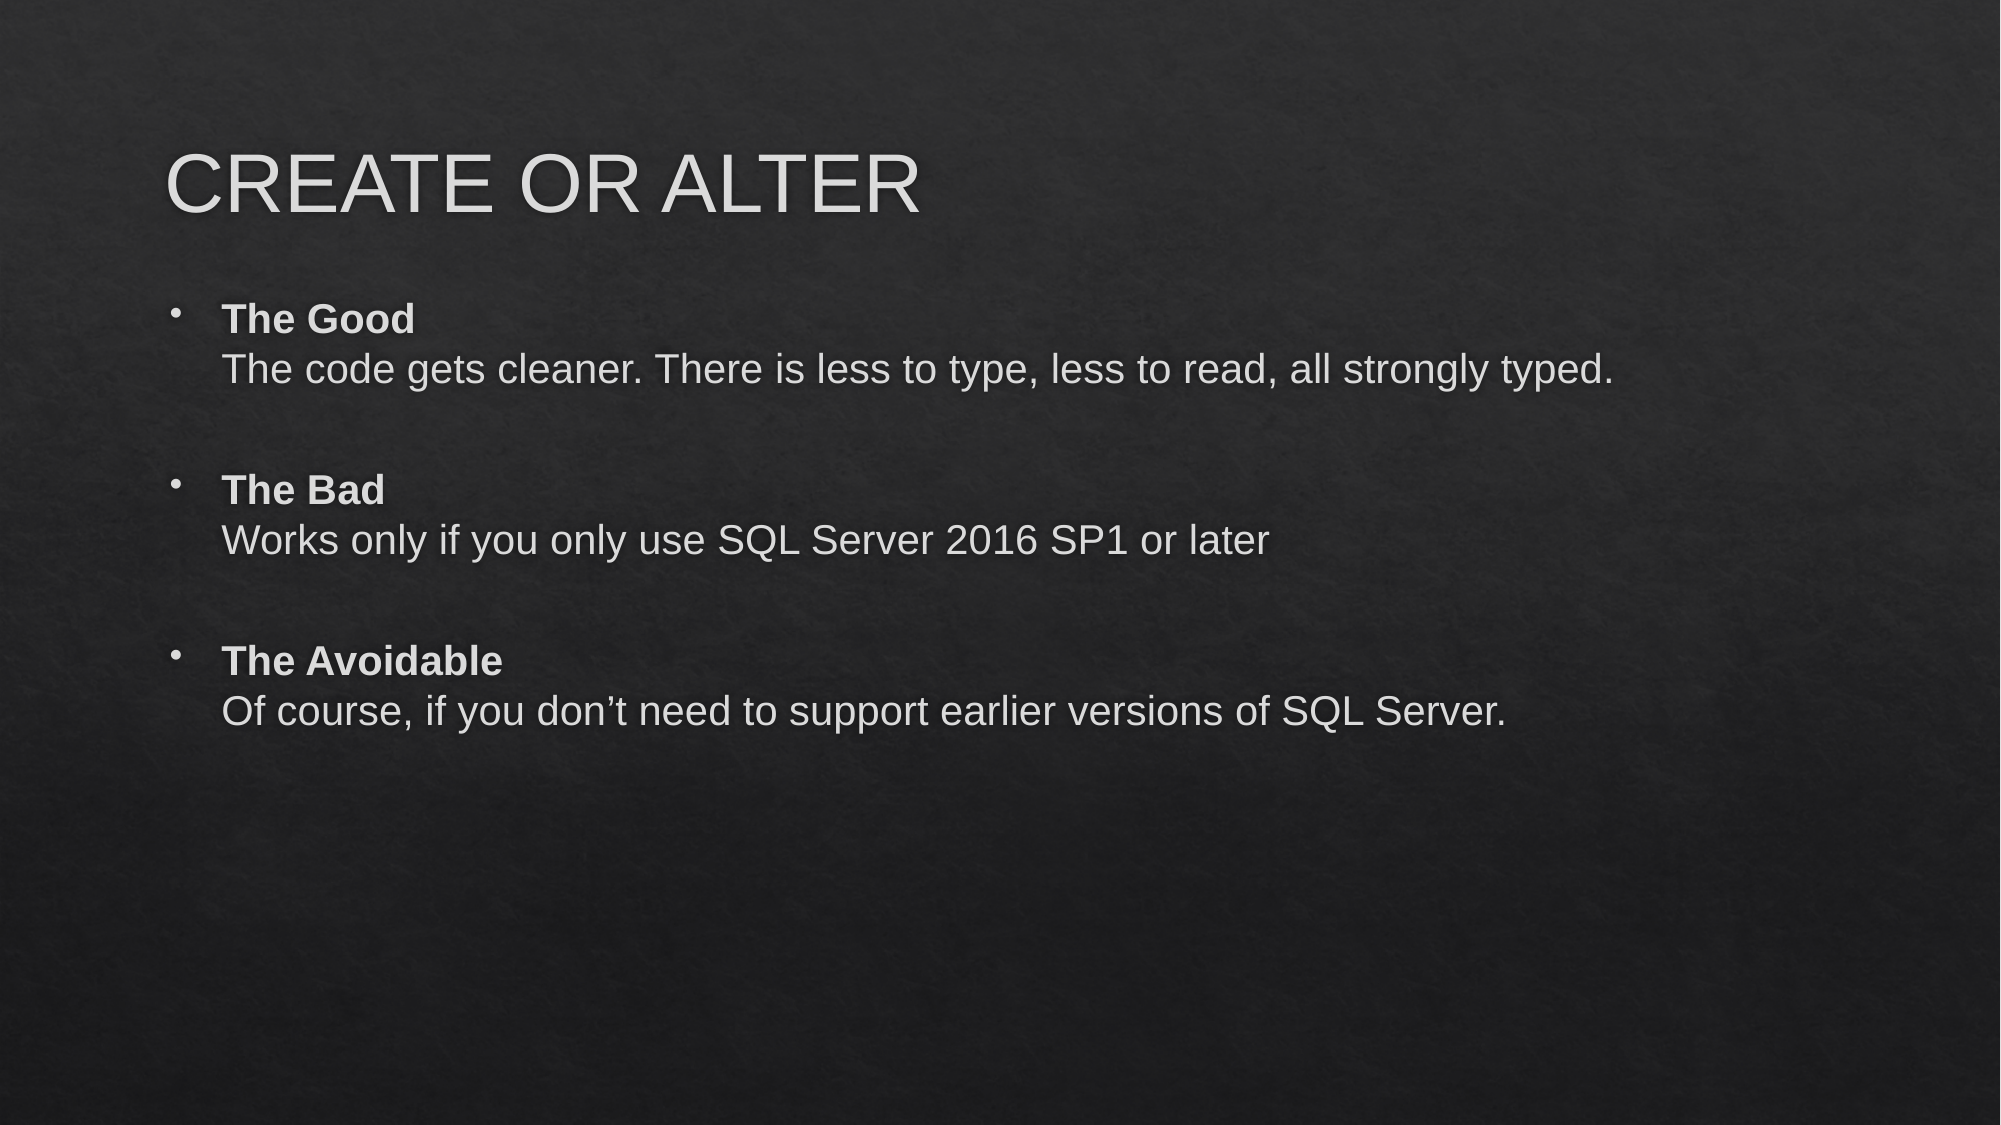

# CREATE OR ALTER
The Good
The code gets cleaner. There is less to type, less to read, all strongly typed.
The Bad
Works only if you only use SQL Server 2016 SP1 or later
The Avoidable
Of course, if you don’t need to support earlier versions of SQL Server.